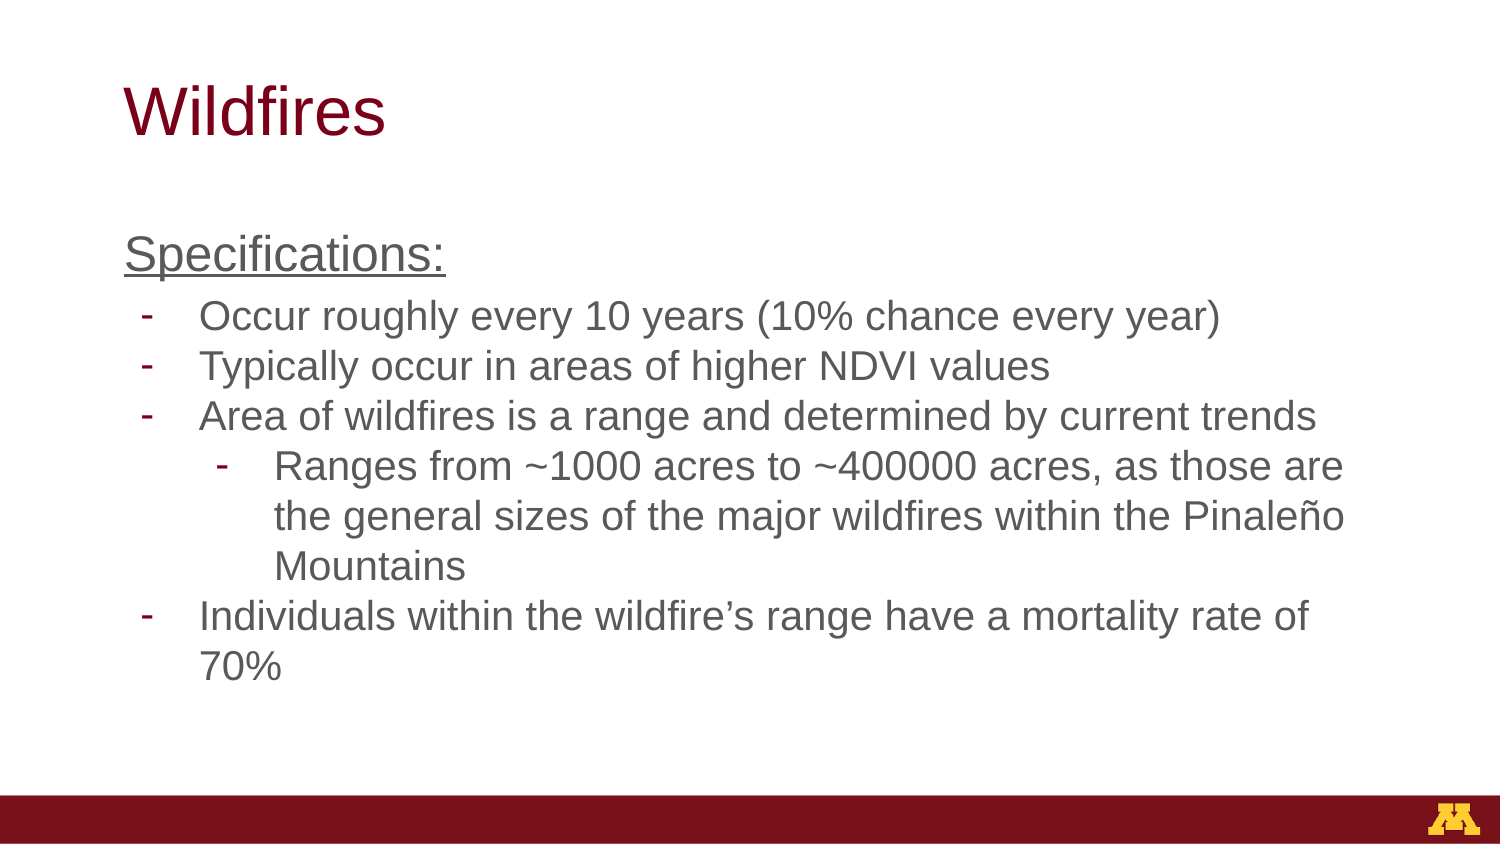

# Wildfires
Specifications:
Occur roughly every 10 years (10% chance every year)
Typically occur in areas of higher NDVI values
Area of wildfires is a range and determined by current trends
Ranges from ~1000 acres to ~400000 acres, as those are the general sizes of the major wildfires within the Pinaleño Mountains
Individuals within the wildfire’s range have a mortality rate of 70%